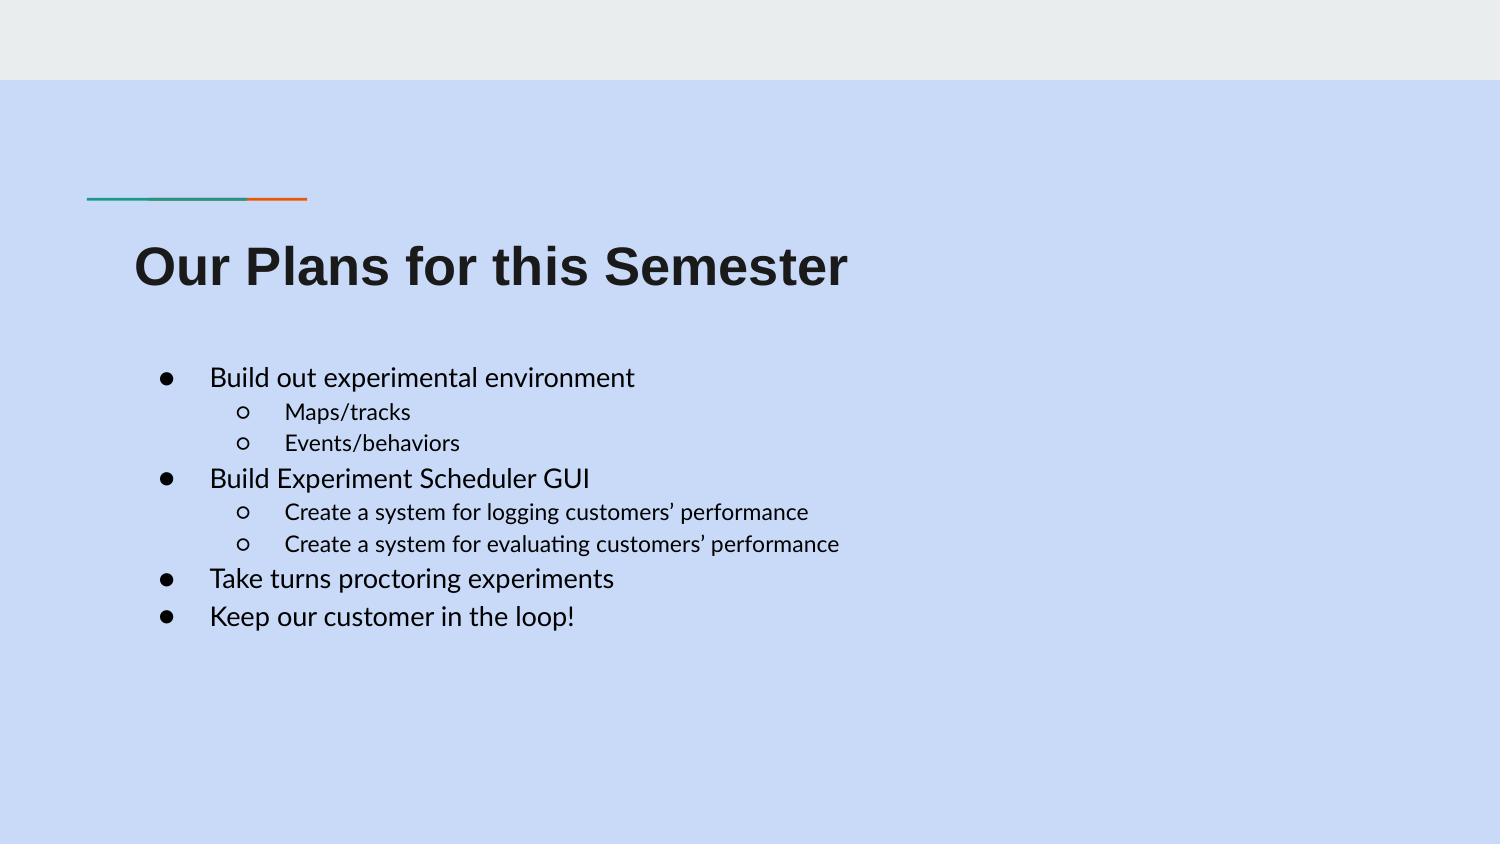

# Our Plans for this Semester
Build out experimental environment
Maps/tracks
Events/behaviors
Build Experiment Scheduler GUI
Create a system for logging customers’ performance
Create a system for evaluating customers’ performance
Take turns proctoring experiments
Keep our customer in the loop!